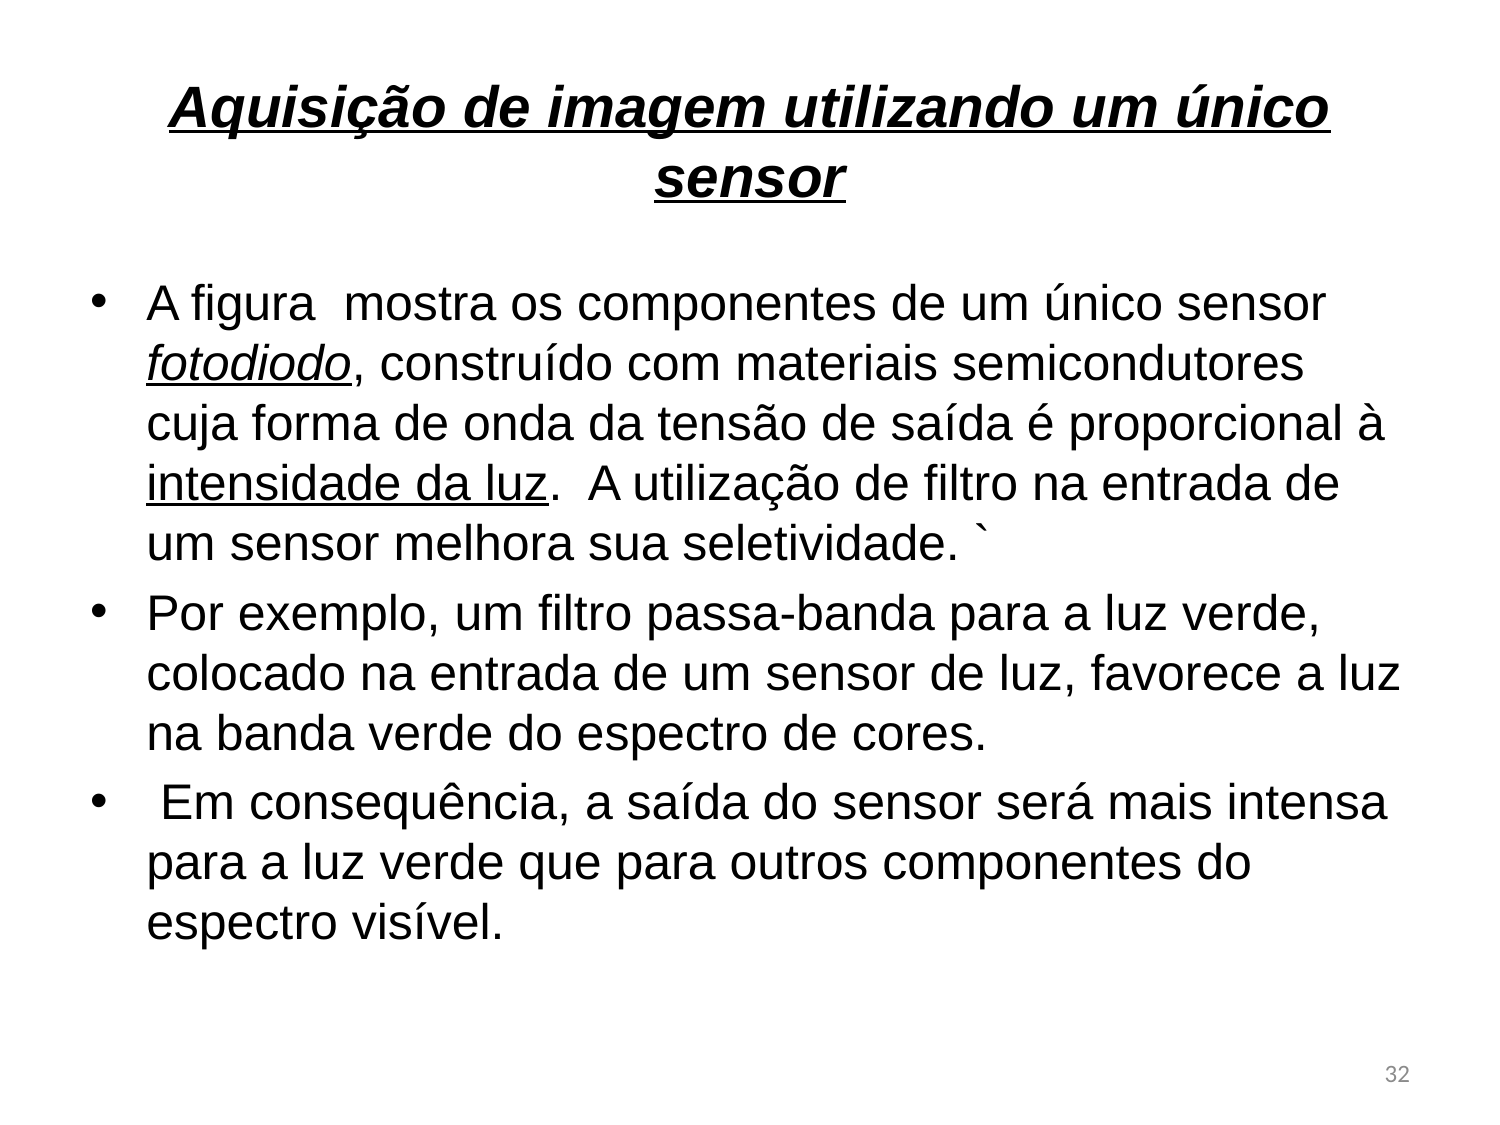

# Aquisição de imagem utilizando um único sensor
A figura  mostra os componentes de um único sensor fotodiodo, construído com materiais semicondutores cuja forma de onda da tensão de saída é proporcional à intensidade da luz.  A utilização de filtro na entrada de um sensor melhora sua seletividade. `
Por exemplo, um filtro passa-banda para a luz verde, colocado na entrada de um sensor de luz, favorece a luz na banda verde do espectro de cores.
 Em consequência, a saída do sensor será mais intensa para a luz verde que para outros componentes do espectro visível.
32